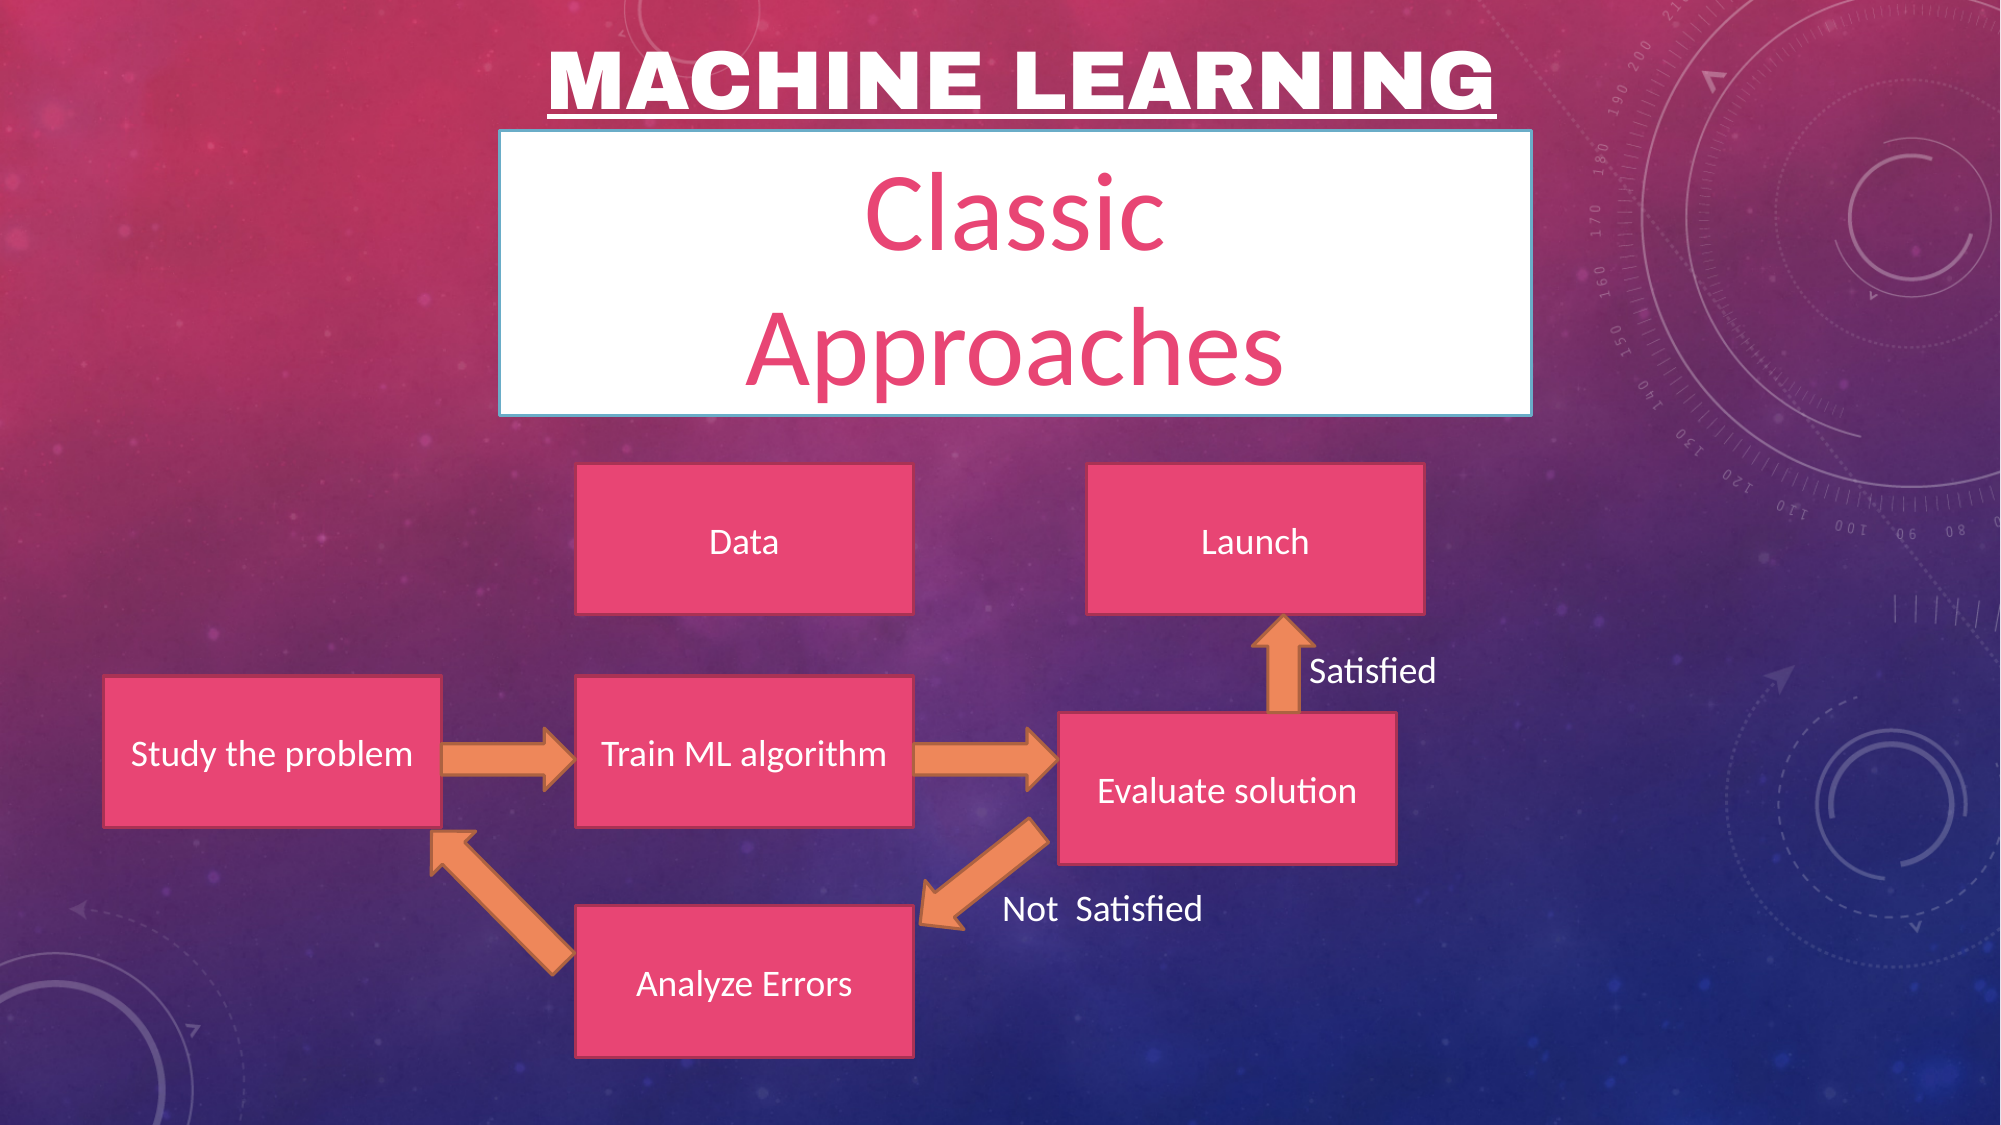

MACHINE LEARNING
Classic
Approaches
Data
Launch

Satisfied
Study the problem
Train ML algorithm
Evaluate solution

Not  Satisfied
Analyze Errors